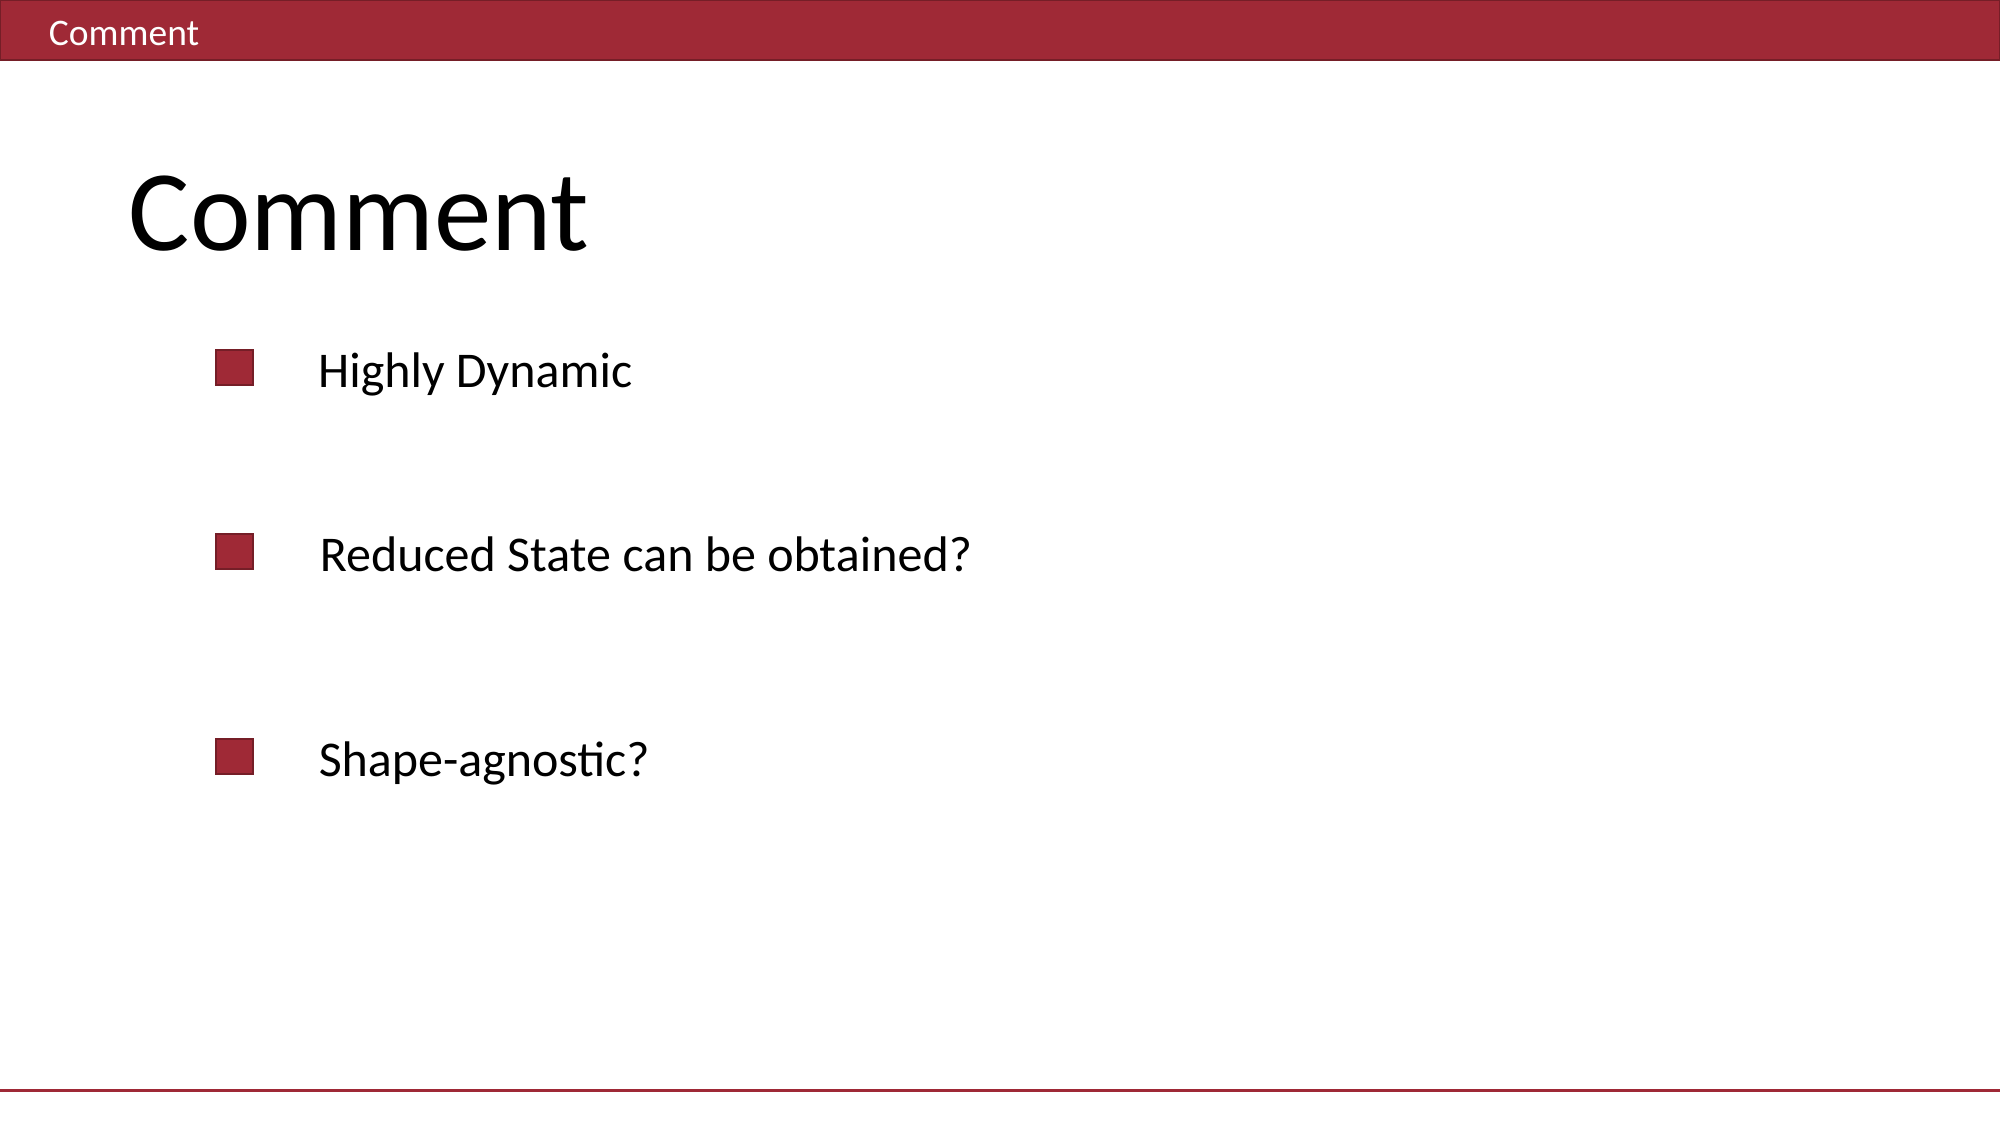

Comment
# Comment
Highly Dynamic

Reduced State can be obtained?

Shape-agnostic?